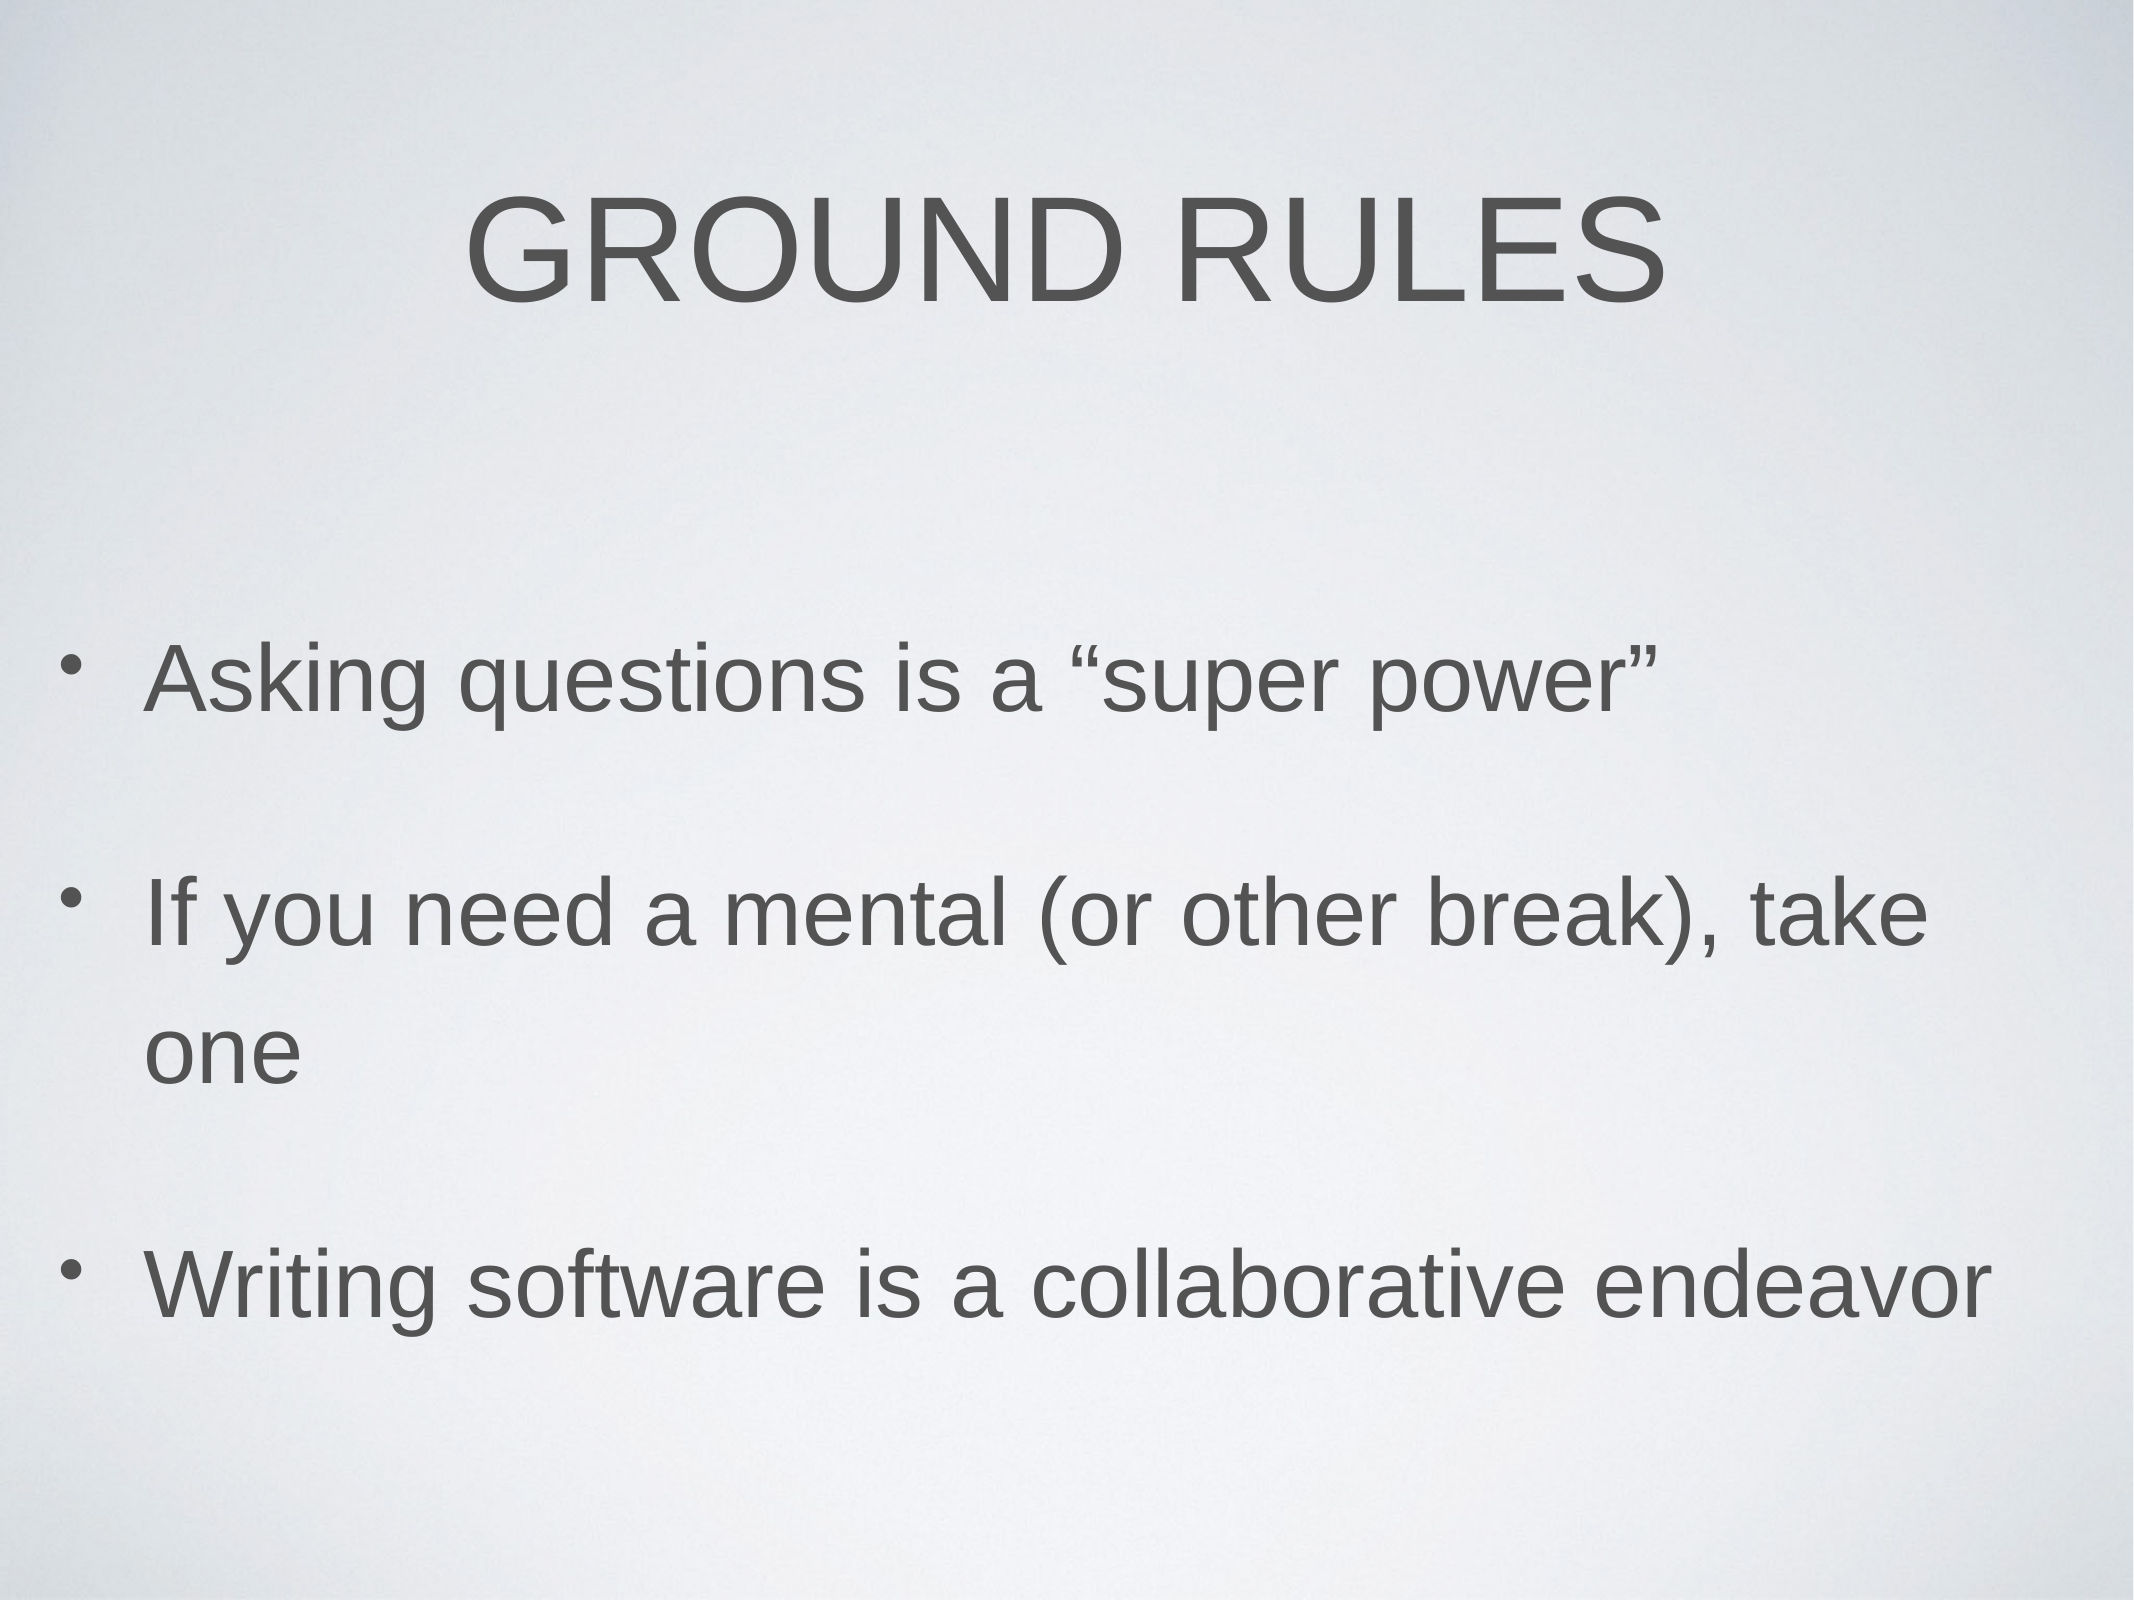

# Ground Rules
Asking questions is a “super power”
If you need a mental (or other break), take one
Writing software is a collaborative endeavor